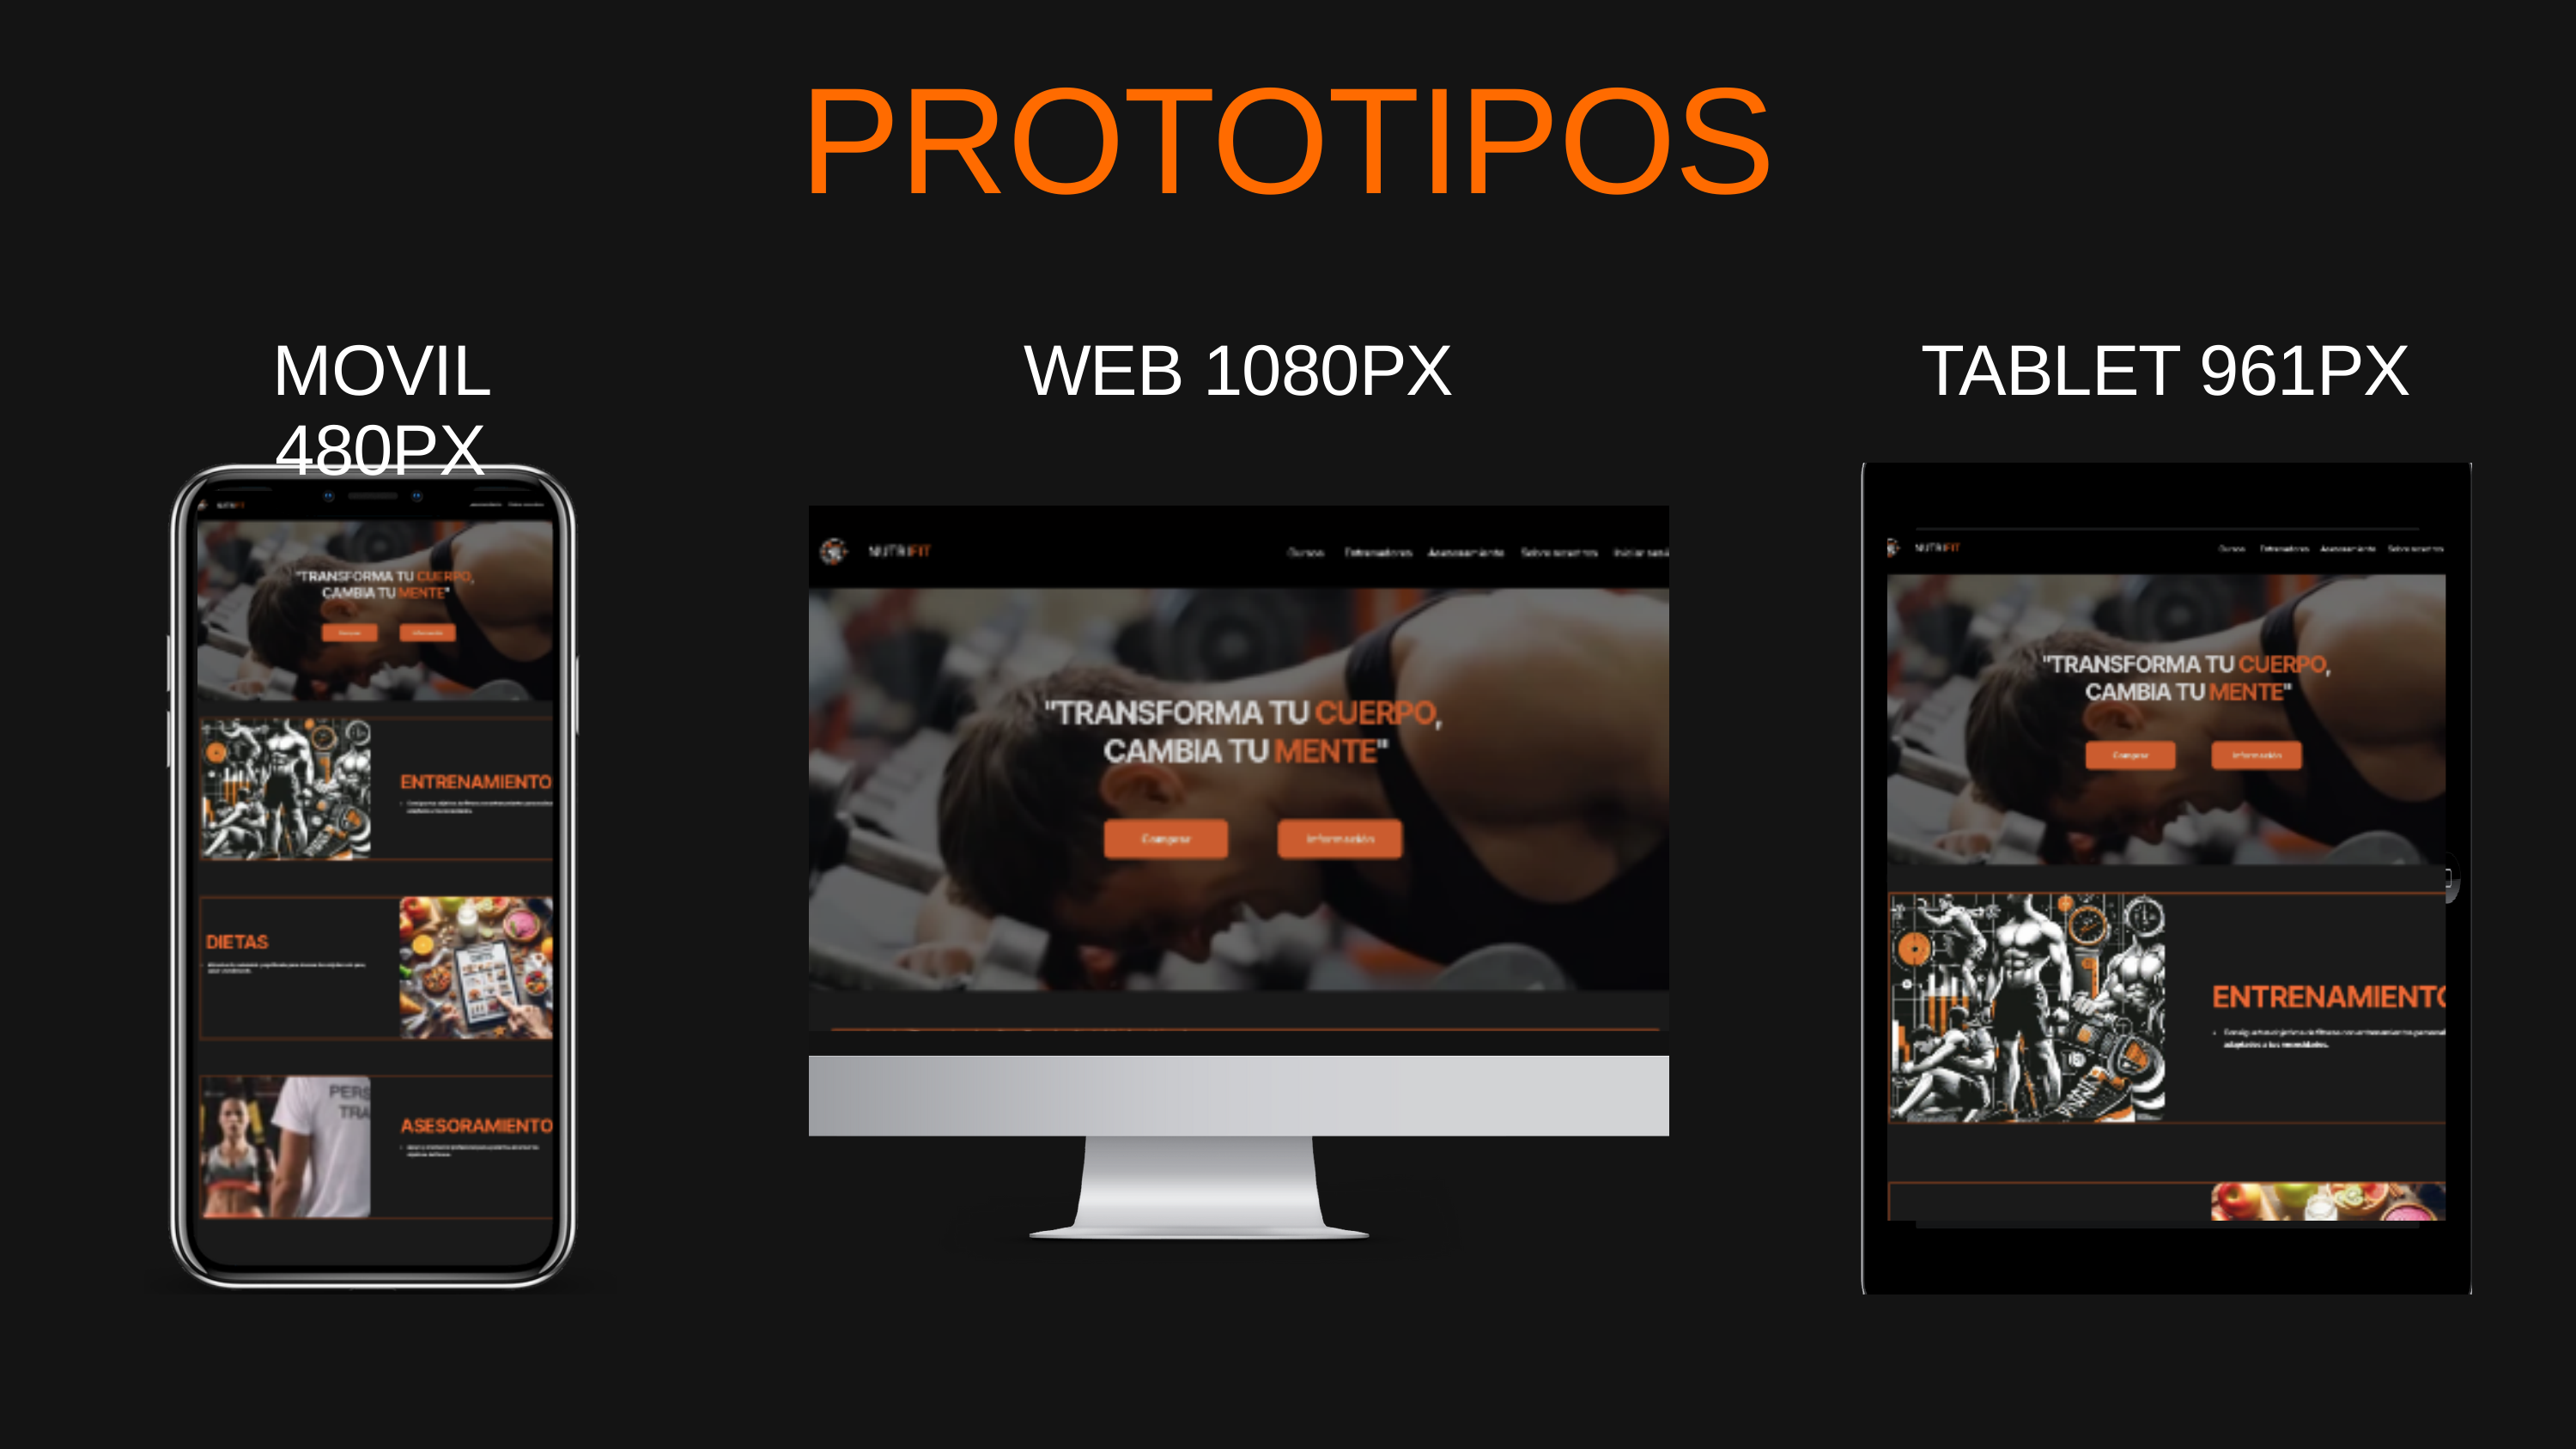

PROTOTIPOS
MOVIL 480PX
WEB 1080PX
TABLET 961PX